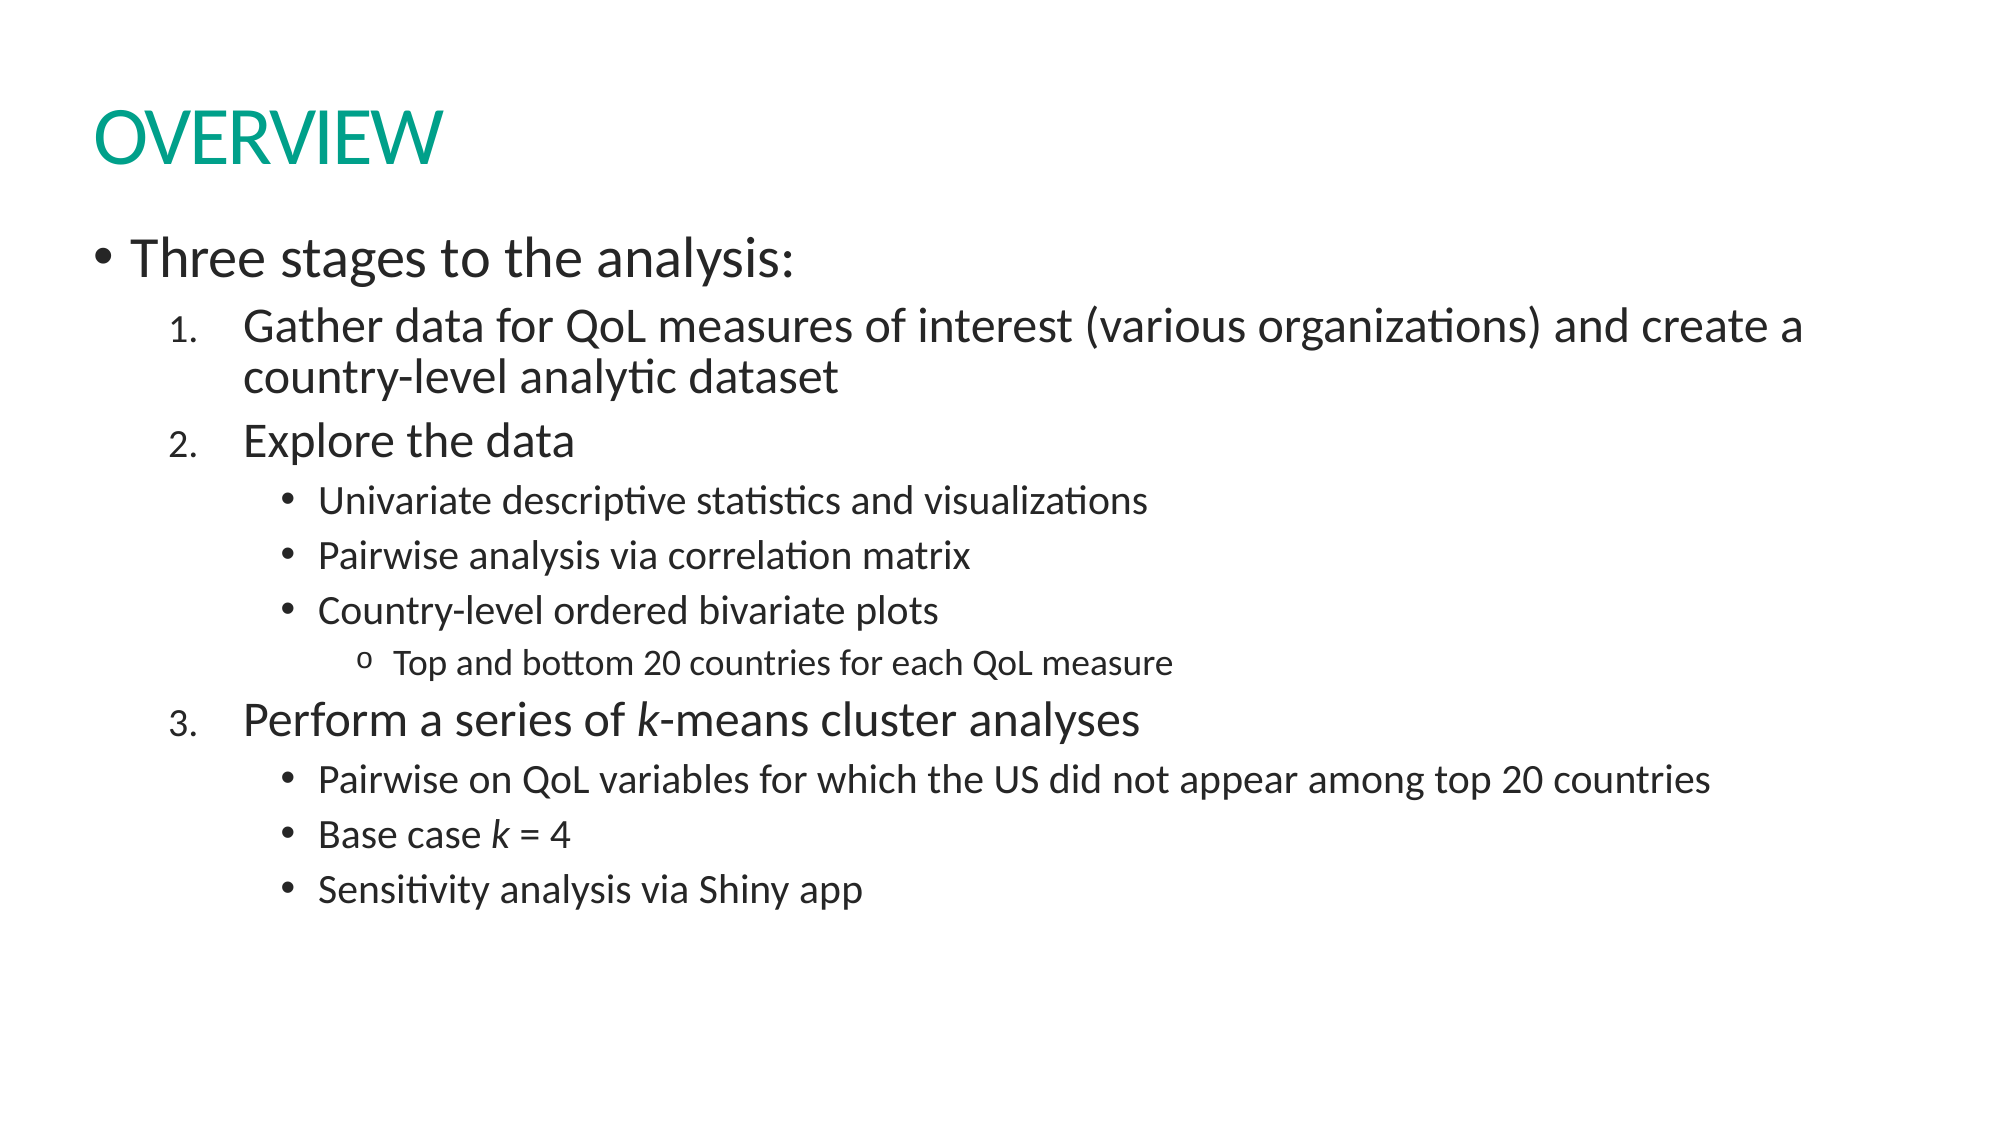

# OVERVIEW
Three stages to the analysis:
Gather data for QoL measures of interest (various organizations) and create a country-level analytic dataset
Explore the data
Univariate descriptive statistics and visualizations
Pairwise analysis via correlation matrix
Country-level ordered bivariate plots
Top and bottom 20 countries for each QoL measure
Perform a series of k-means cluster analyses
Pairwise on QoL variables for which the US did not appear among top 20 countries
Base case k = 4
Sensitivity analysis via Shiny app